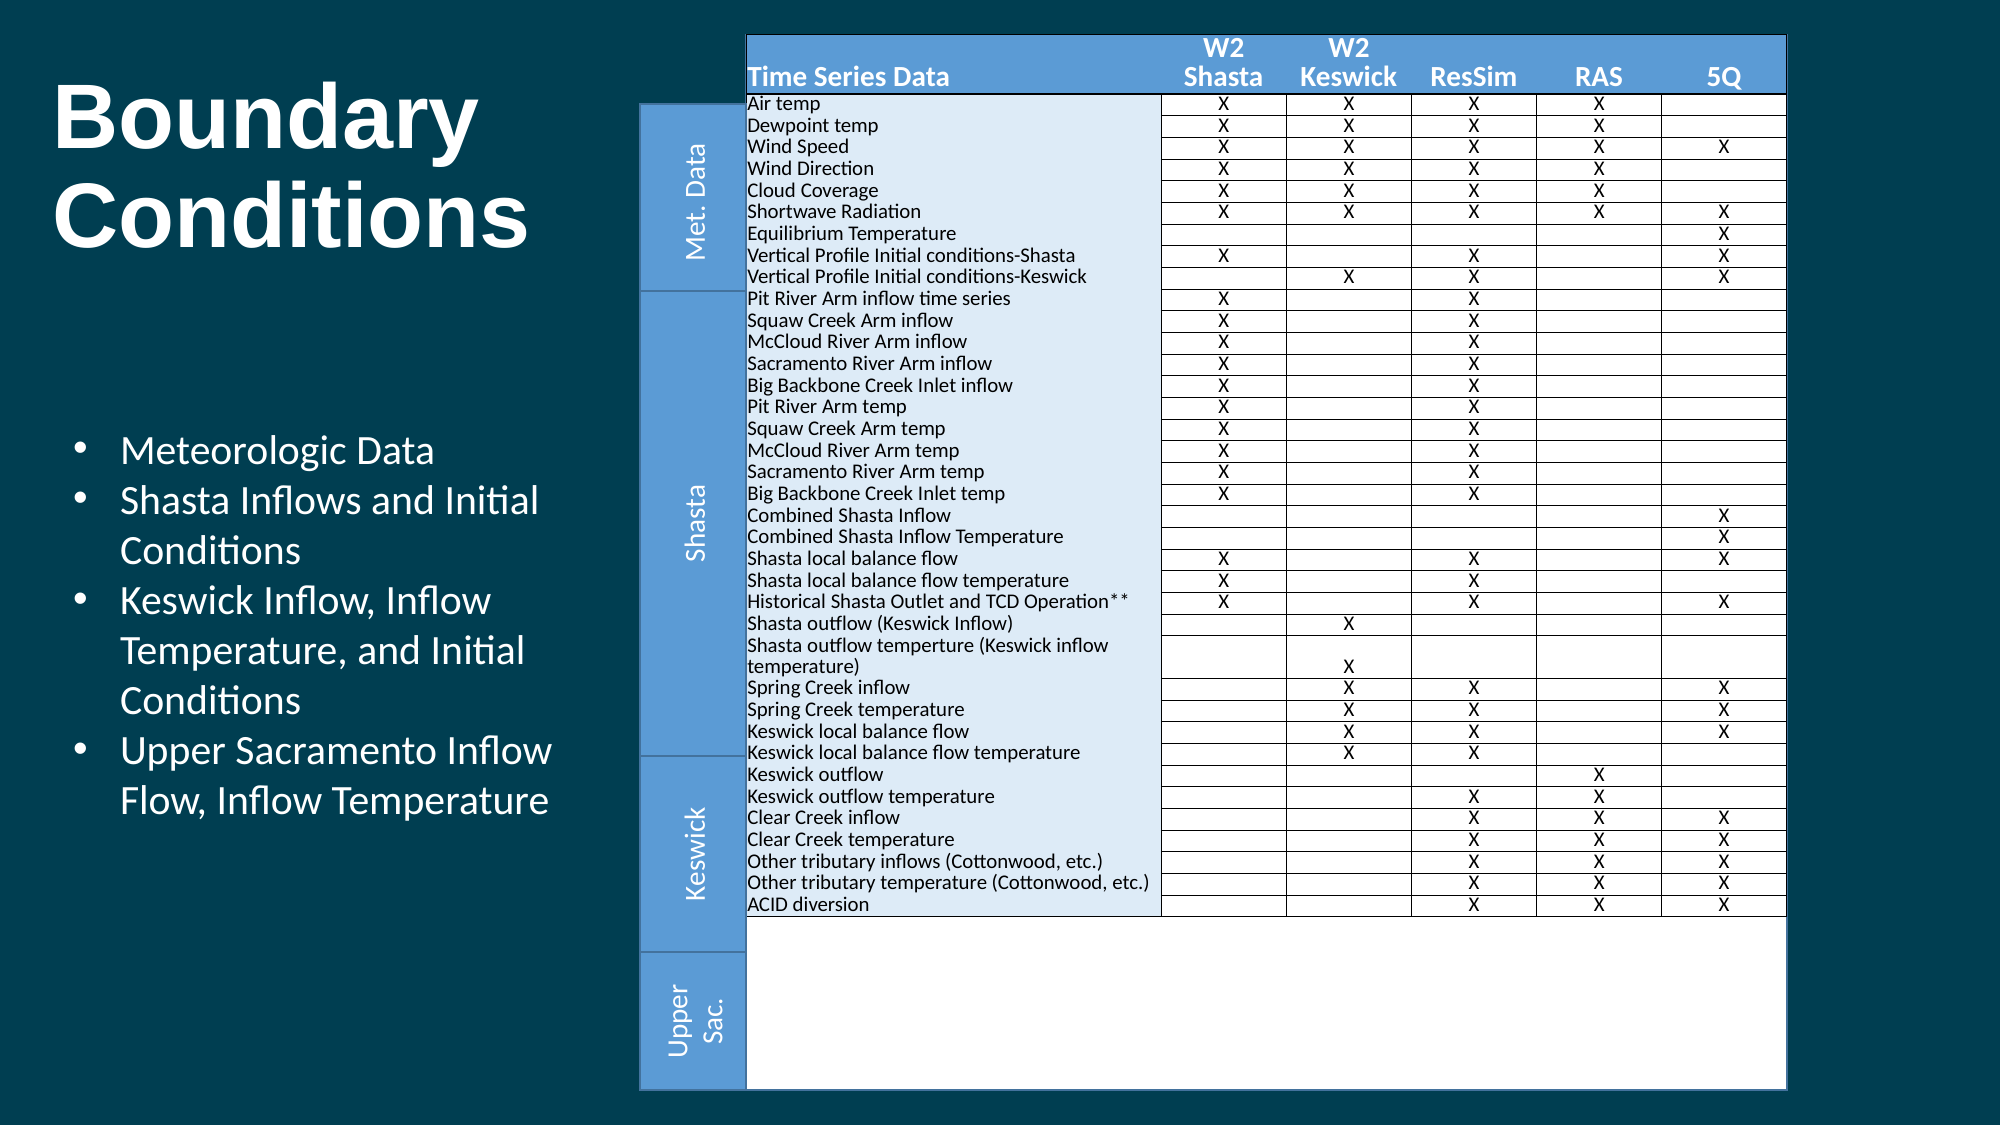

| Time Series Data | W2 Shasta | W2 Keswick | ResSim | RAS | 5Q |
| --- | --- | --- | --- | --- | --- |
| Air temp | X | X | X | X |  |
| Dewpoint temp | X | X | X | X |  |
| Wind Speed | X | X | X | X | X |
| Wind Direction | X | X | X | X |  |
| Cloud Coverage | X | X | X | X |  |
| Shortwave Radiation | X | X | X | X | X |
| Equilibrium Temperature |  |  |  |  | X |
| Vertical Profile Initial conditions-Shasta | X |  | X |  | X |
| Vertical Profile Initial conditions-Keswick |  | X | X |  | X |
| Pit River Arm inflow time series | X |  | X |  |  |
| Squaw Creek Arm inflow | X |  | X |  |  |
| McCloud River Arm inflow | X |  | X |  |  |
| Sacramento River Arm inflow | X |  | X |  |  |
| Big Backbone Creek Inlet inflow | X |  | X |  |  |
| Pit River Arm temp | X |  | X |  |  |
| Squaw Creek Arm temp | X |  | X |  |  |
| McCloud River Arm temp | X |  | X |  |  |
| Sacramento River Arm temp | X |  | X |  |  |
| Big Backbone Creek Inlet temp | X |  | X |  |  |
| Combined Shasta Inflow |  |  |  |  | X |
| Combined Shasta Inflow Temperature |  |  |  |  | X |
| Shasta local balance flow | X |  | X |  | X |
| Shasta local balance flow temperature | X |  | X |  |  |
| Historical Shasta Outlet and TCD Operation\*\* | X |  | X |  | X |
| Shasta outflow (Keswick Inflow) |  | X |  |  |  |
| Shasta outflow temperture (Keswick inflow temperature) |  | X |  |  |  |
| Spring Creek inflow |  | X | X |  | X |
| Spring Creek temperature |  | X | X |  | X |
| Keswick local balance flow |  | X | X |  | X |
| Keswick local balance flow temperature |  | X | X |  |  |
| Keswick outflow |  |  |  | X |  |
| Keswick outflow temperature |  |  | X | X |  |
| Clear Creek inflow |  |  | X | X | X |
| Clear Creek temperature |  |  | X | X | X |
| Other tributary inflows (Cottonwood, etc.) |  |  | X | X | X |
| Other tributary temperature (Cottonwood, etc.) |  |  | X | X | X |
| ACID diversion |  |  | X | X | X |
# Boundary Conditions
Met. Data
Meteorologic Data
Shasta Inflows and Initial Conditions
Keswick Inflow, Inflow Temperature, and Initial Conditions
Upper Sacramento Inflow Flow, Inflow Temperature
Shasta
Keswick

Upper Sac.